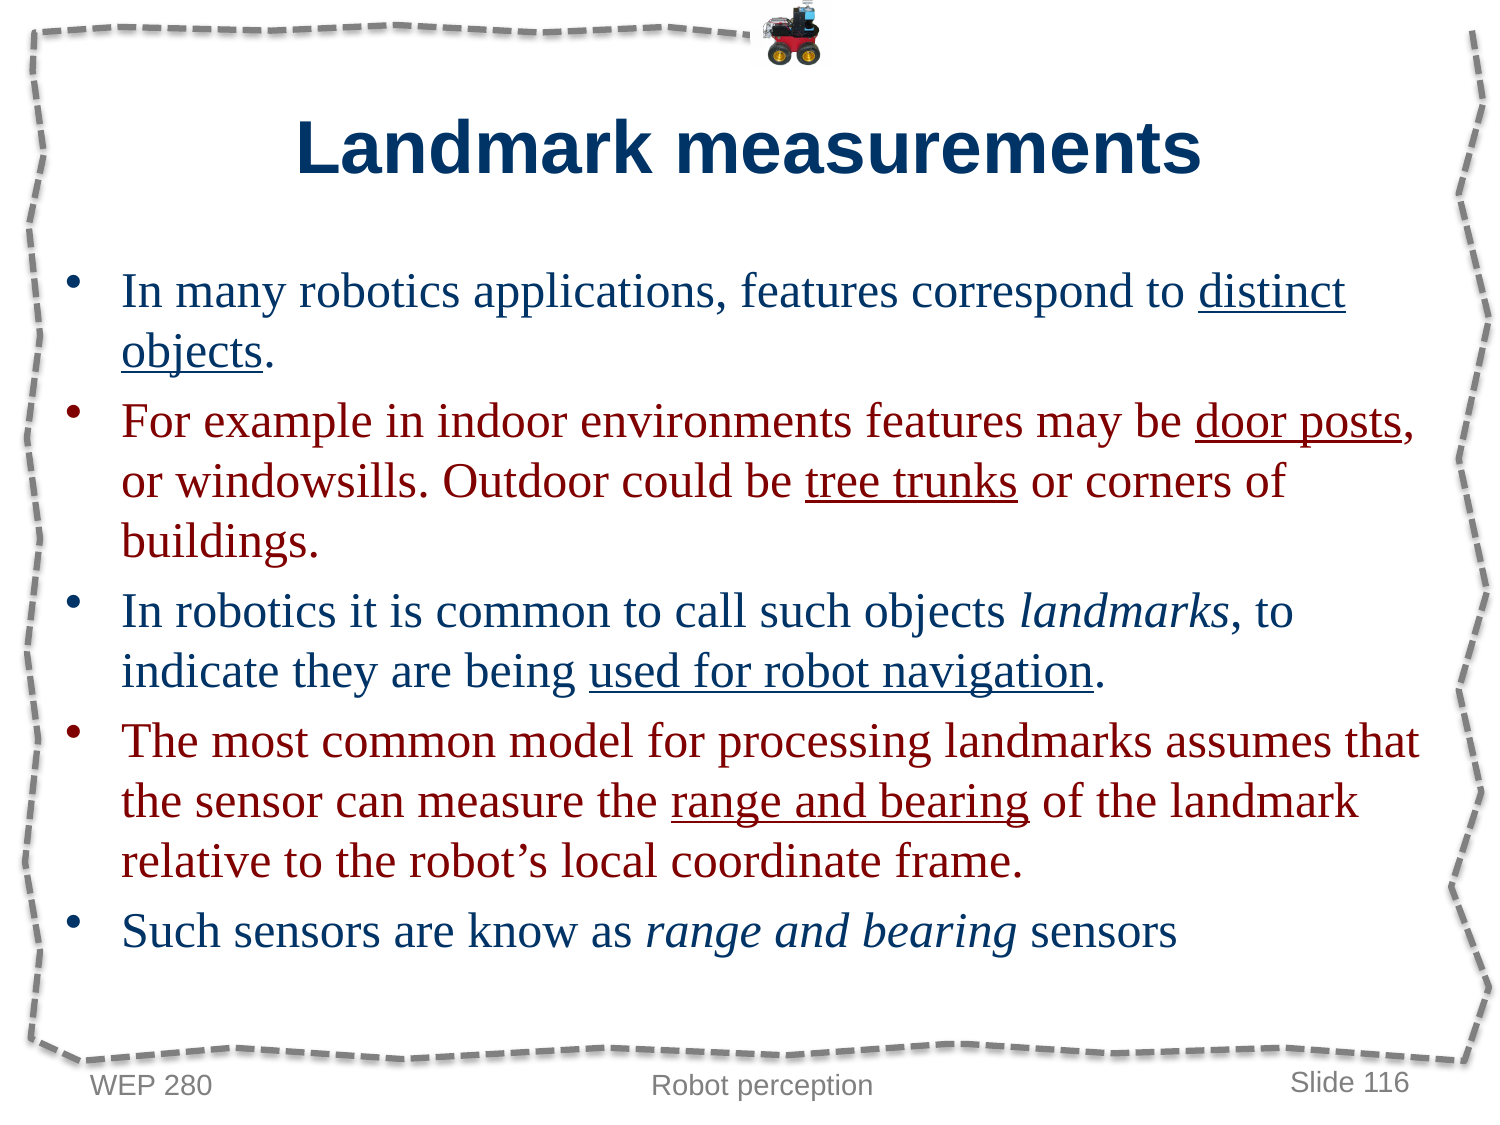

# Landmark measurements
In many robotics applications, features correspond to distinct objects.
For example in indoor environments features may be door posts, or windowsills. Outdoor could be tree trunks or corners of buildings.
In robotics it is common to call such objects landmarks, to indicate they are being used for robot navigation.
The most common model for processing landmarks assumes that the sensor can measure the range and bearing of the landmark relative to the robot’s local coordinate frame.
Such sensors are know as range and bearing sensors
WEP 280
Robot perception
Slide 116